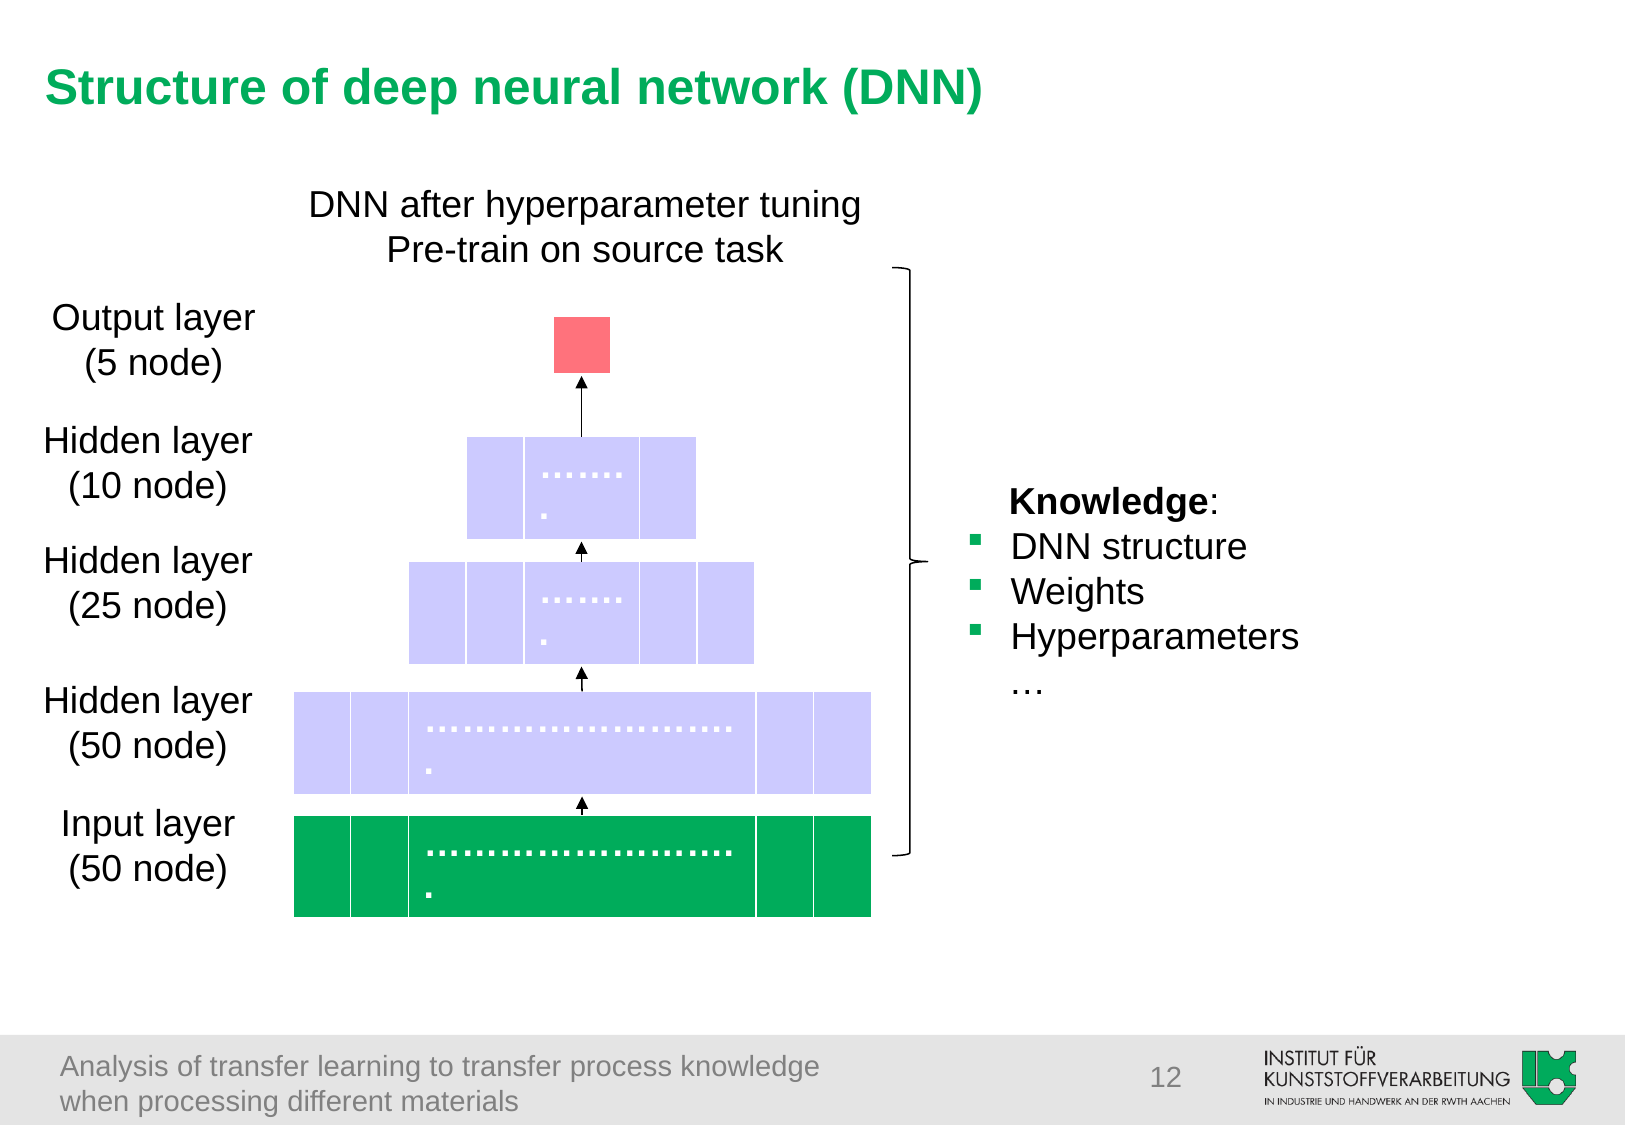

# Structure of deep neural network (DNN)
DNN after hyperparameter tuning
Pre-train on source task

Output layer
(5 node)
|  |
| --- |
Hidden layer
(10 node)
|  | …….. |  |
| --- | --- | --- |
    Knowledge:
DNN structure
Weights
Hyperparameters
    …
Hidden layer
(25 node)
|  |  | …….. |  |  |
| --- | --- | --- | --- | --- |
Hidden layer
(50 node)
|  |  | …………………….. |  |  |
| --- | --- | --- | --- | --- |
Input layer
(50 node)
|  |  | …………………….. |  |  |
| --- | --- | --- | --- | --- |
12